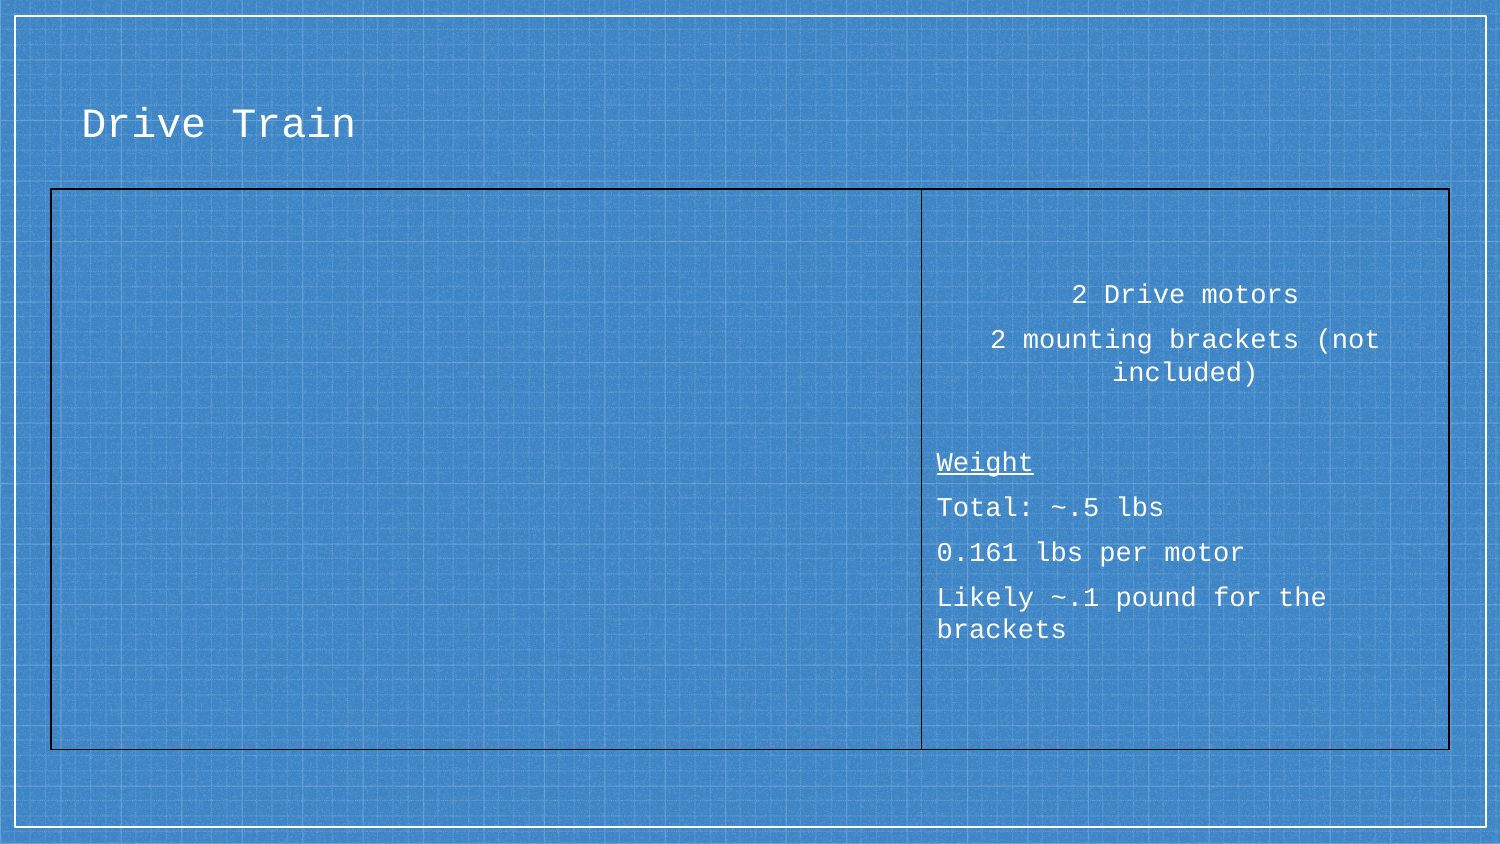

# Drive Train

2 Drive motors
2 mounting brackets (not included)

Weight
Total: ~.5 lbs
0.161 lbs per motor
Likely ~.1 pound for the brackets